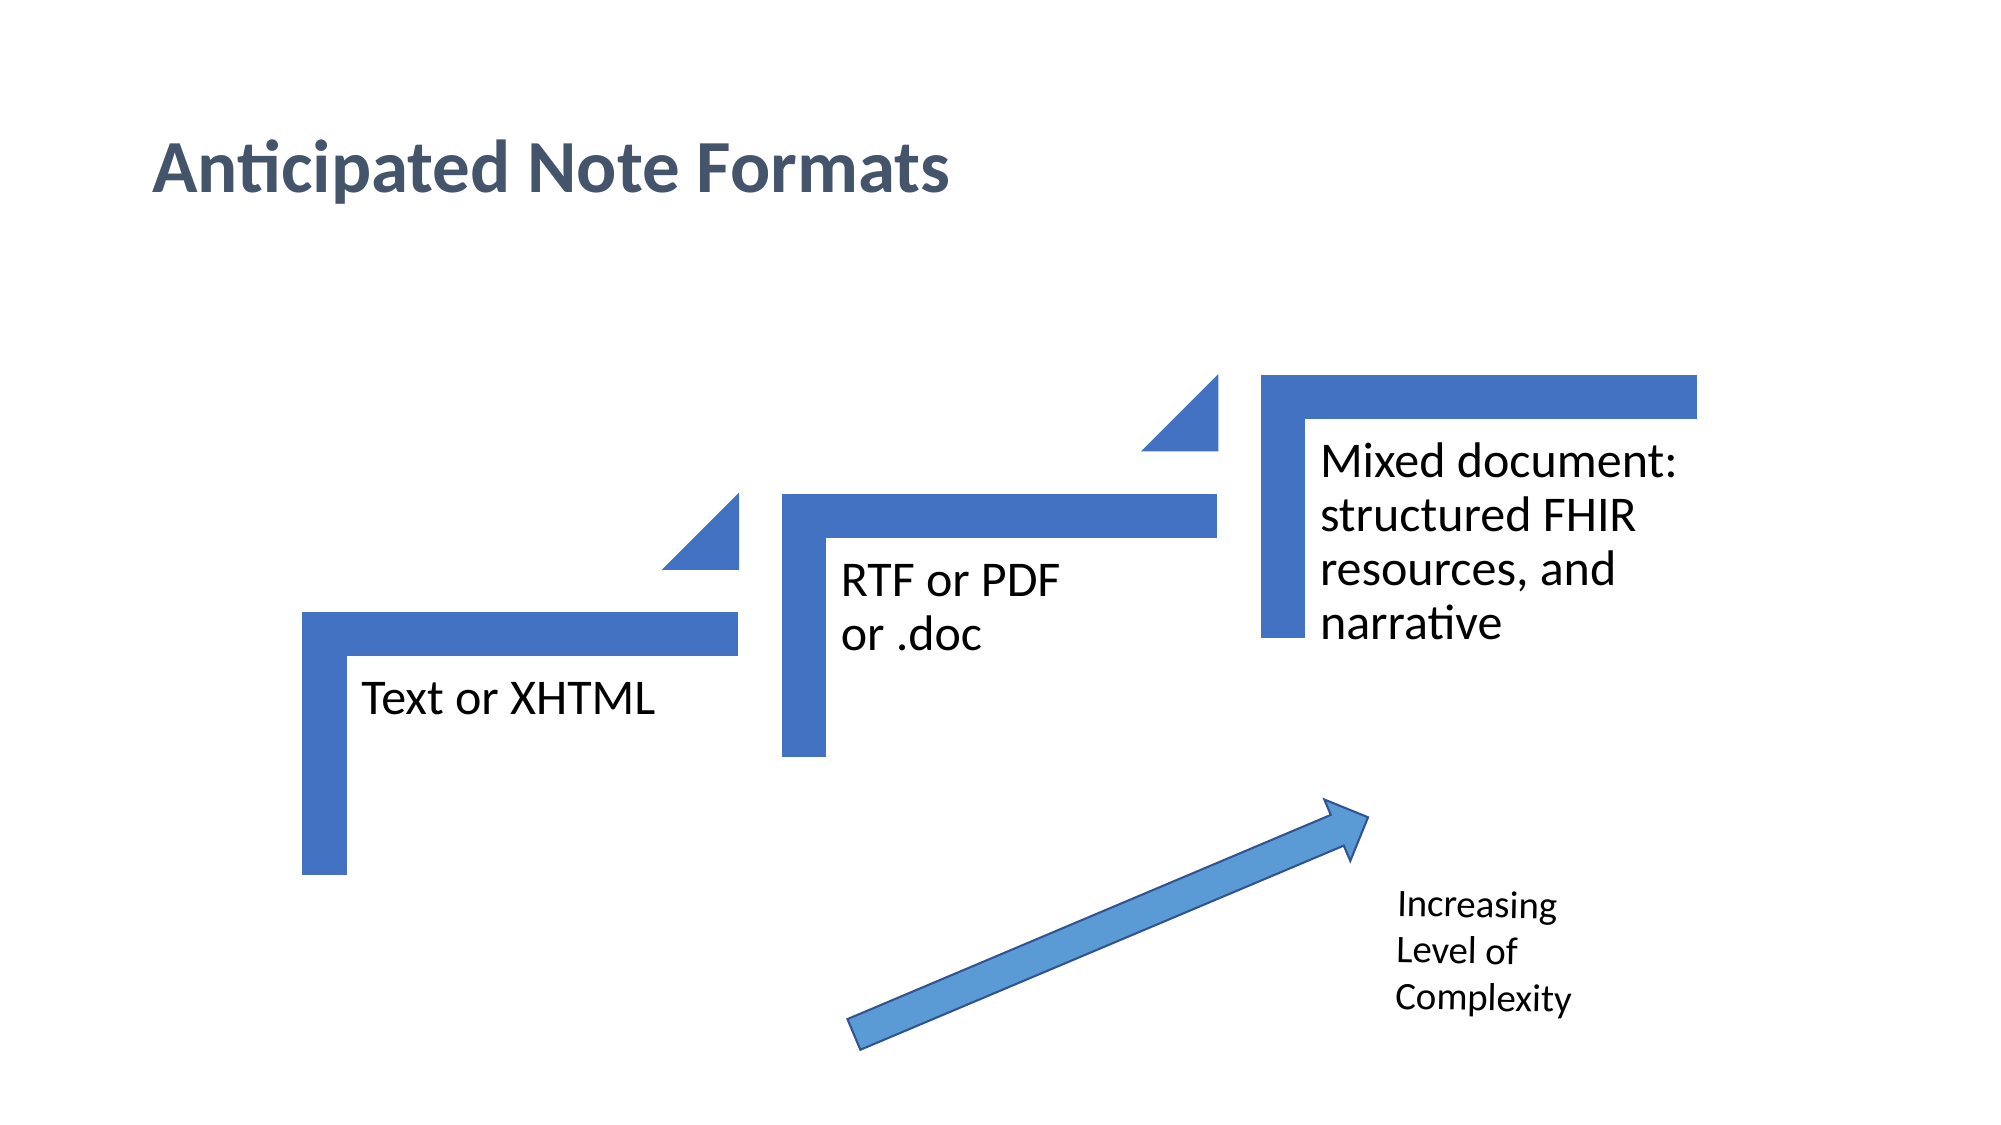

# Anticipated Note Formats

Mixed document: structured FHIR resources, and narrative

RTF or PDF or .doc

Text or XHTML

Increasing
Level of Complexity